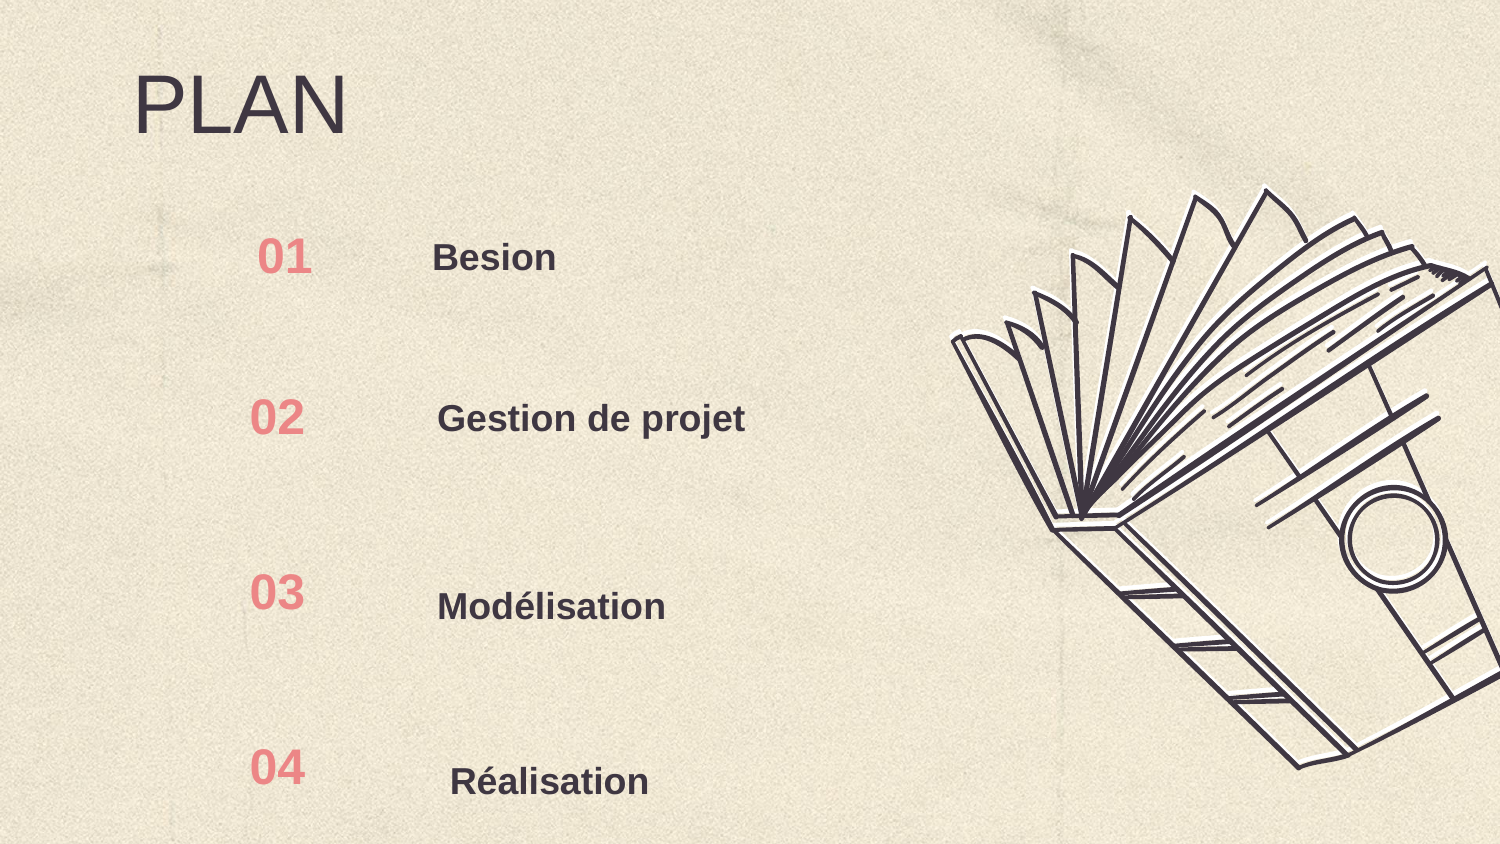

# PLAN

01
Besion
02
Gestion de projet
03
Modélisation
04
Réalisation